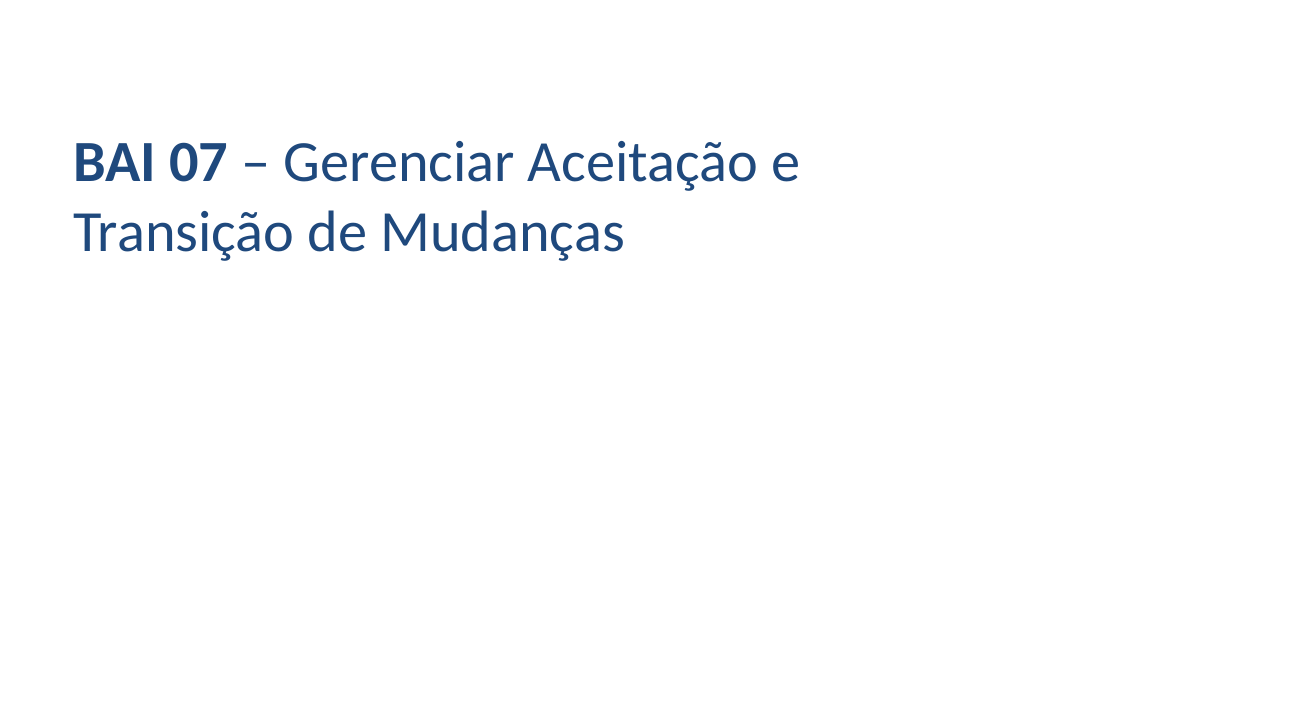

BAI 07 – Gerenciar Aceitação e Transição de Mudanças